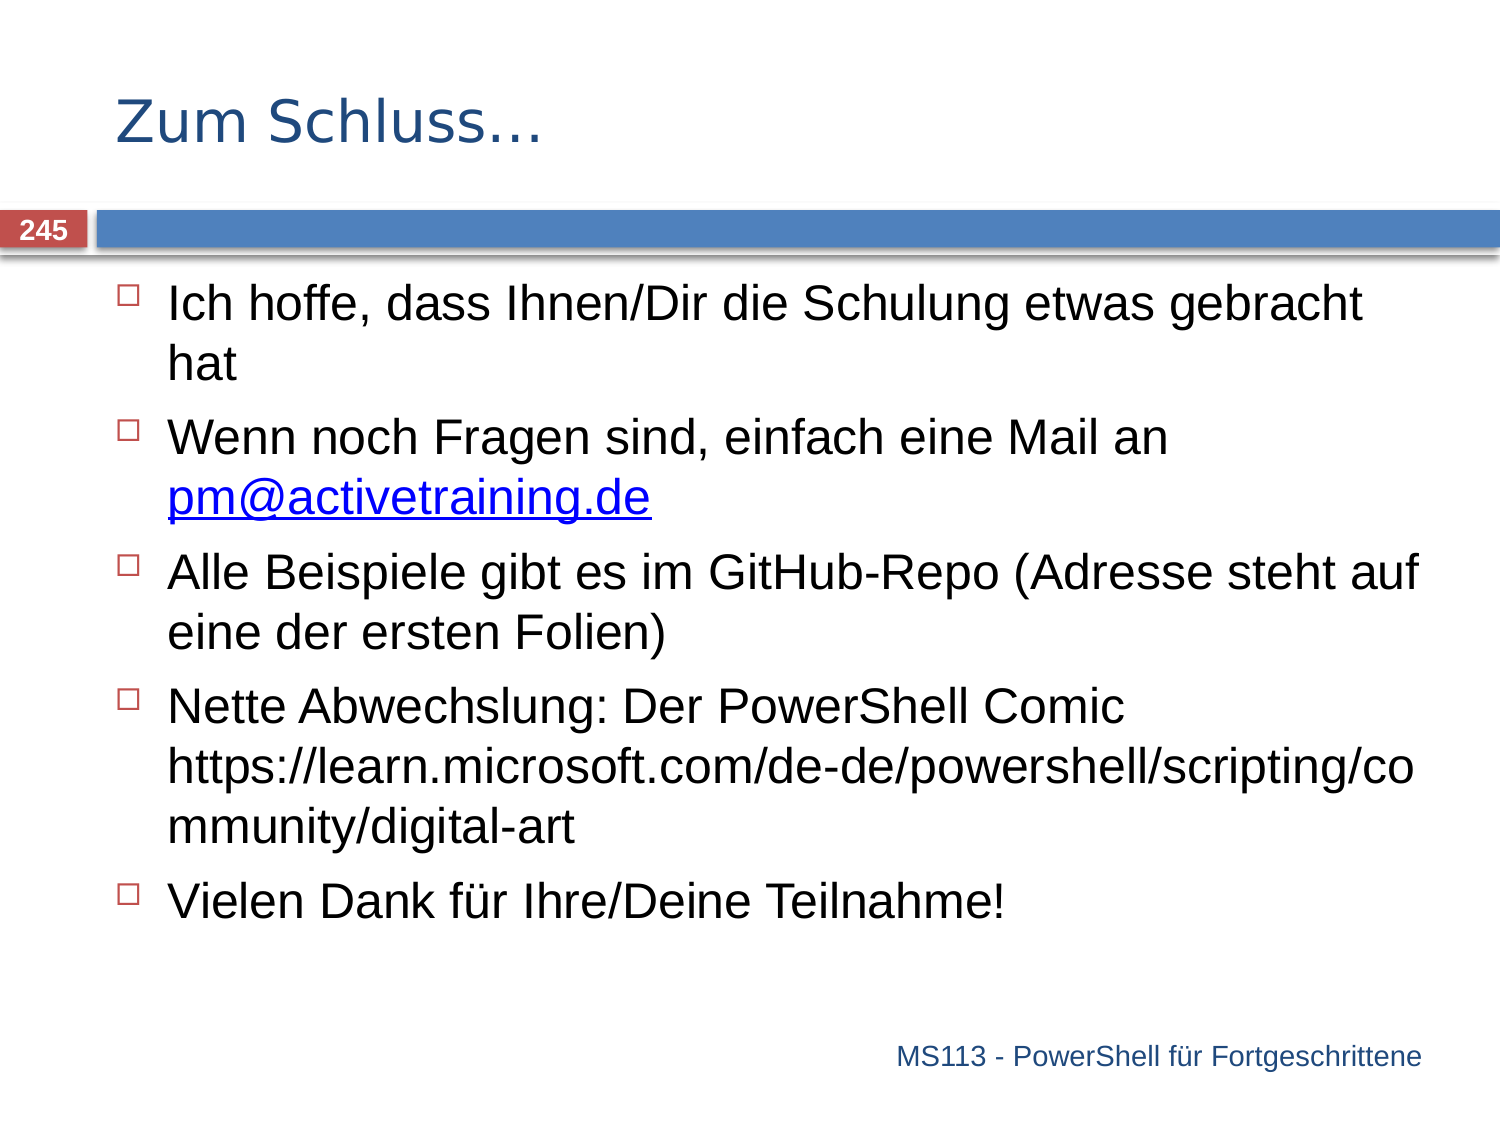

# Zum Schluss…
245
Ich hoffe, dass Ihnen/Dir die Schulung etwas gebracht hat
Wenn noch Fragen sind, einfach eine Mail an pm@activetraining.de
Alle Beispiele gibt es im GitHub-Repo (Adresse steht auf eine der ersten Folien)
Nette Abwechslung: Der PowerShell Comic
https://learn.microsoft.com/de-de/powershell/scripting/community/digital-art
Vielen Dank für Ihre/Deine Teilnahme!
MS113 - PowerShell für Fortgeschrittene